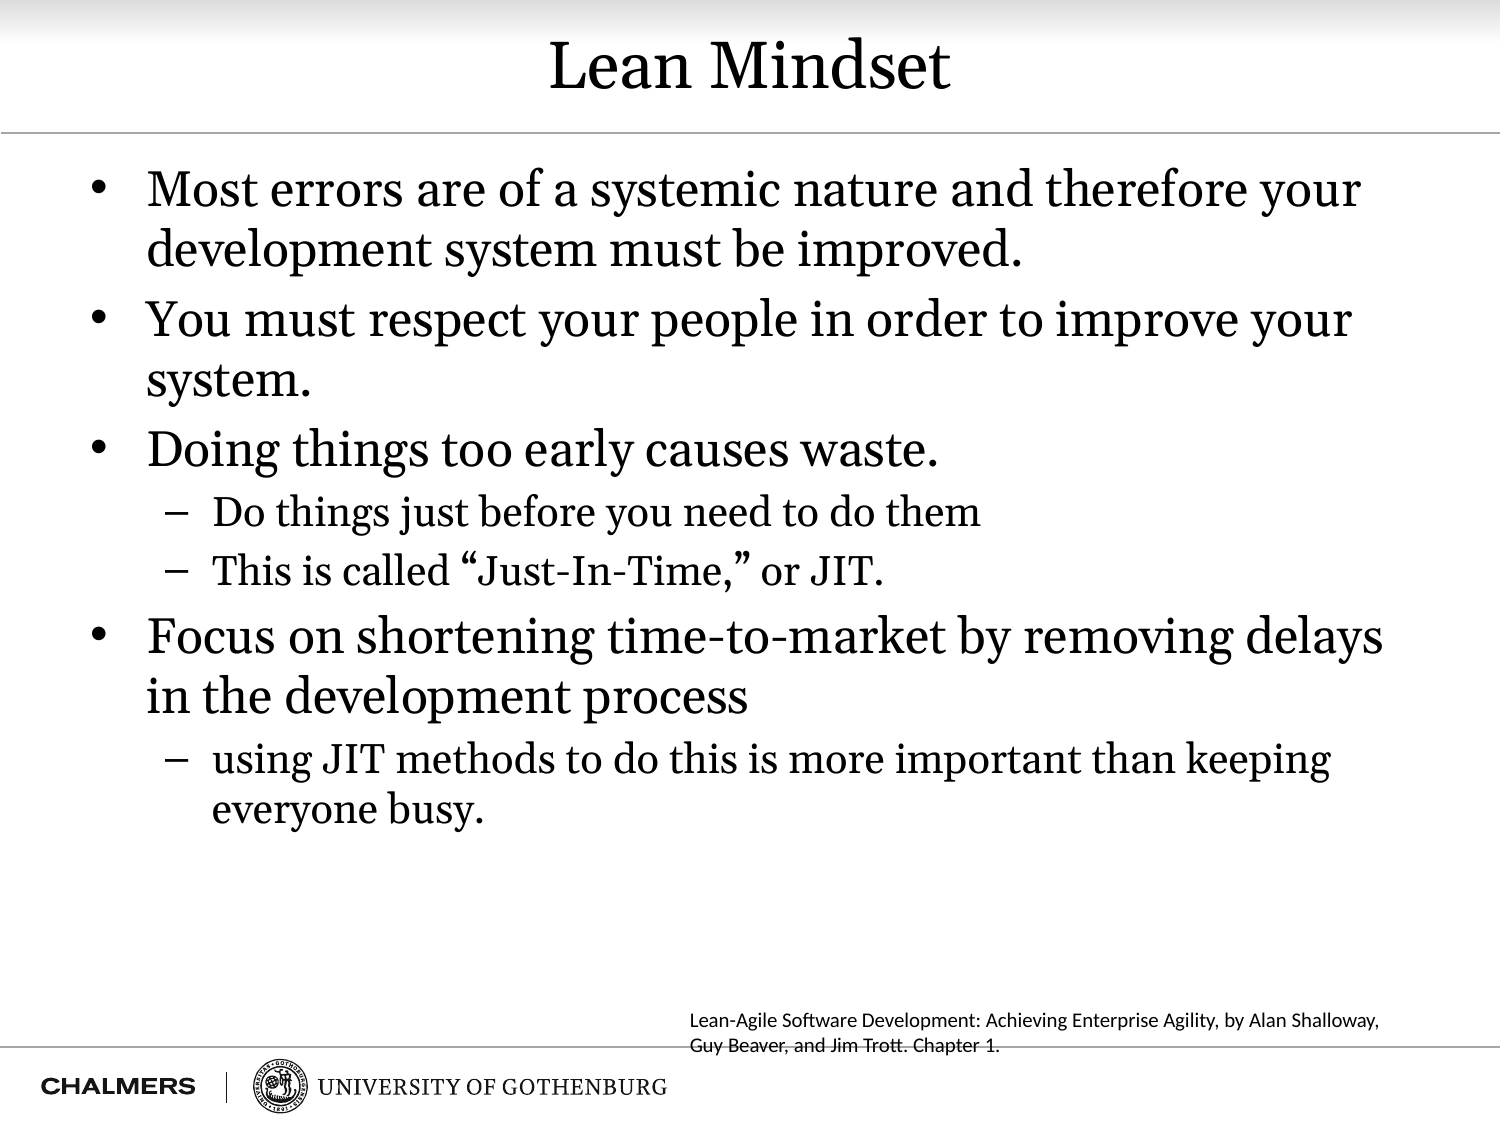

# Lean Mindset
Most errors are of a systemic nature and therefore your development system must be improved.
You must respect your people in order to improve your system.
Doing things too early causes waste.
Do things just before you need to do them
This is called “Just-In-Time,” or JIT.
Focus on shortening time-to-market by removing delays in the development process
using JIT methods to do this is more important than keeping everyone busy.

Lean-Agile Software Development: Achieving Enterprise Agility, by Alan Shalloway, Guy Beaver, and Jim Trott. Chapter 1.